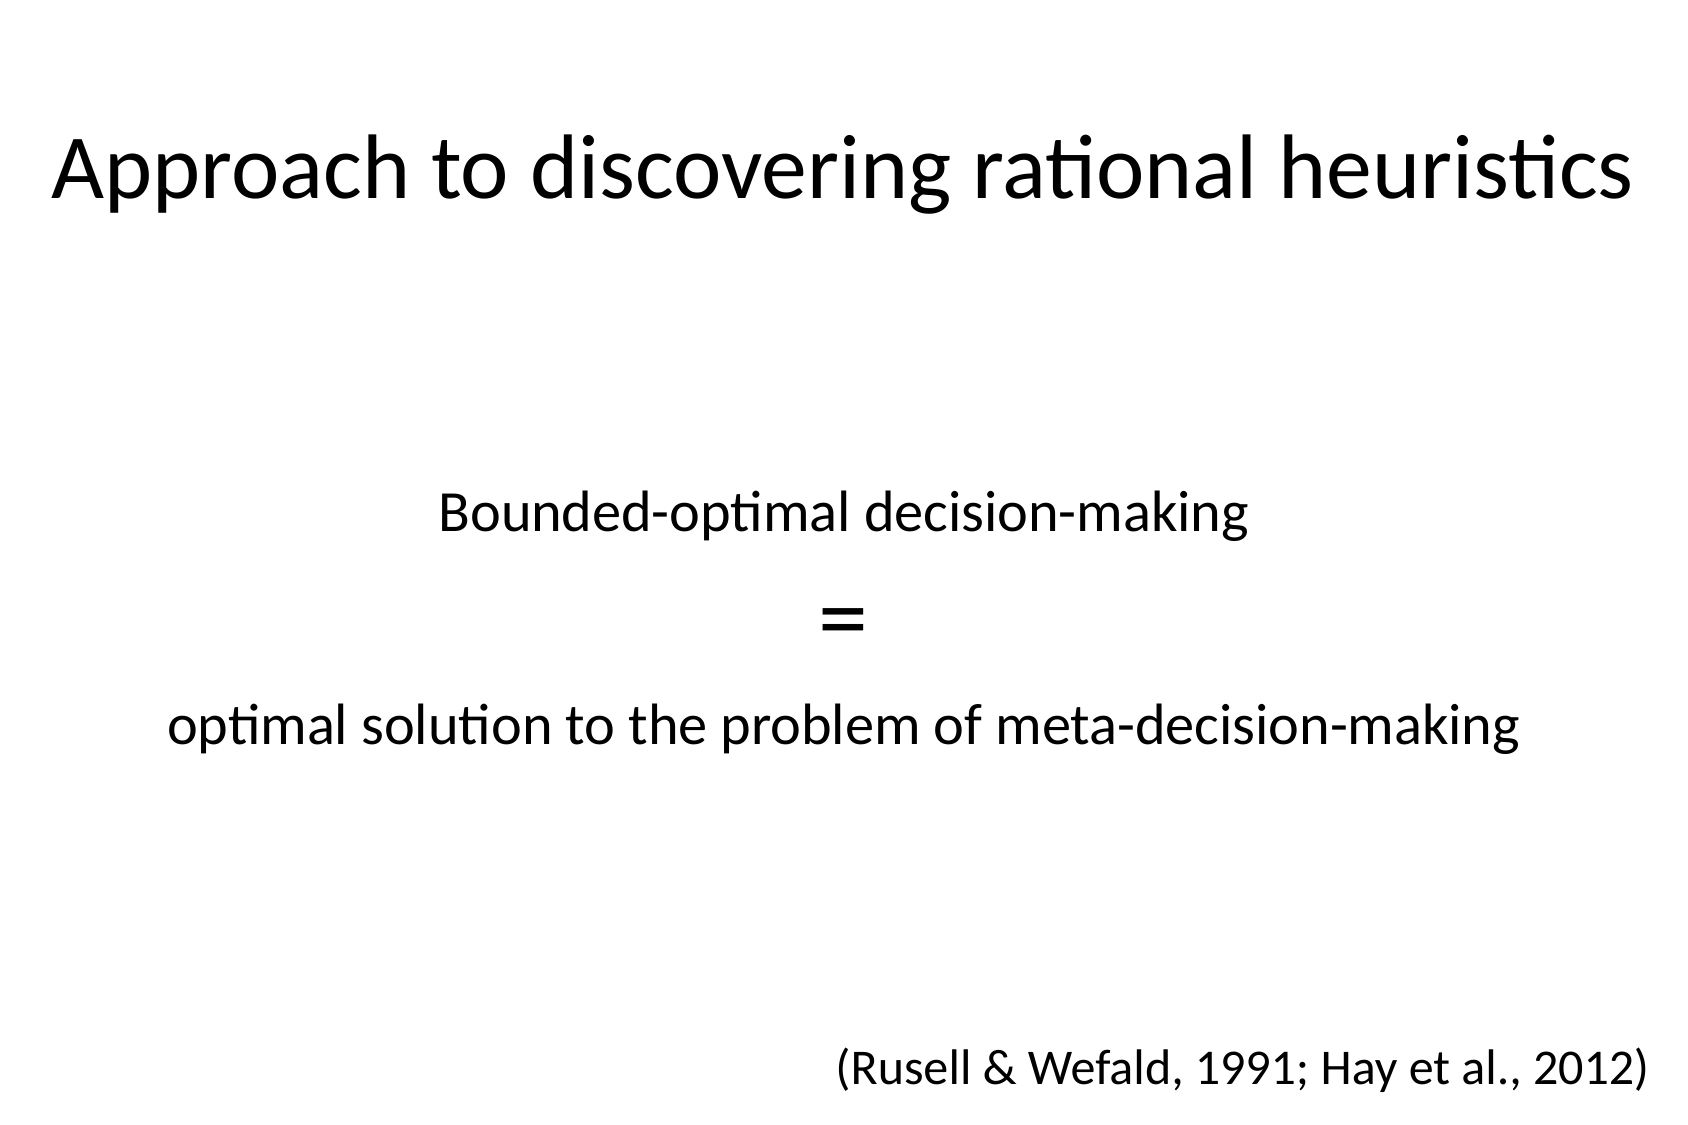

# Approach to discovering rational heuristics

Bounded-optimal decision-making
 =
optimal solution to the problem of meta-decision-making
(Rusell & Wefald, 1991; Hay et al., 2012)